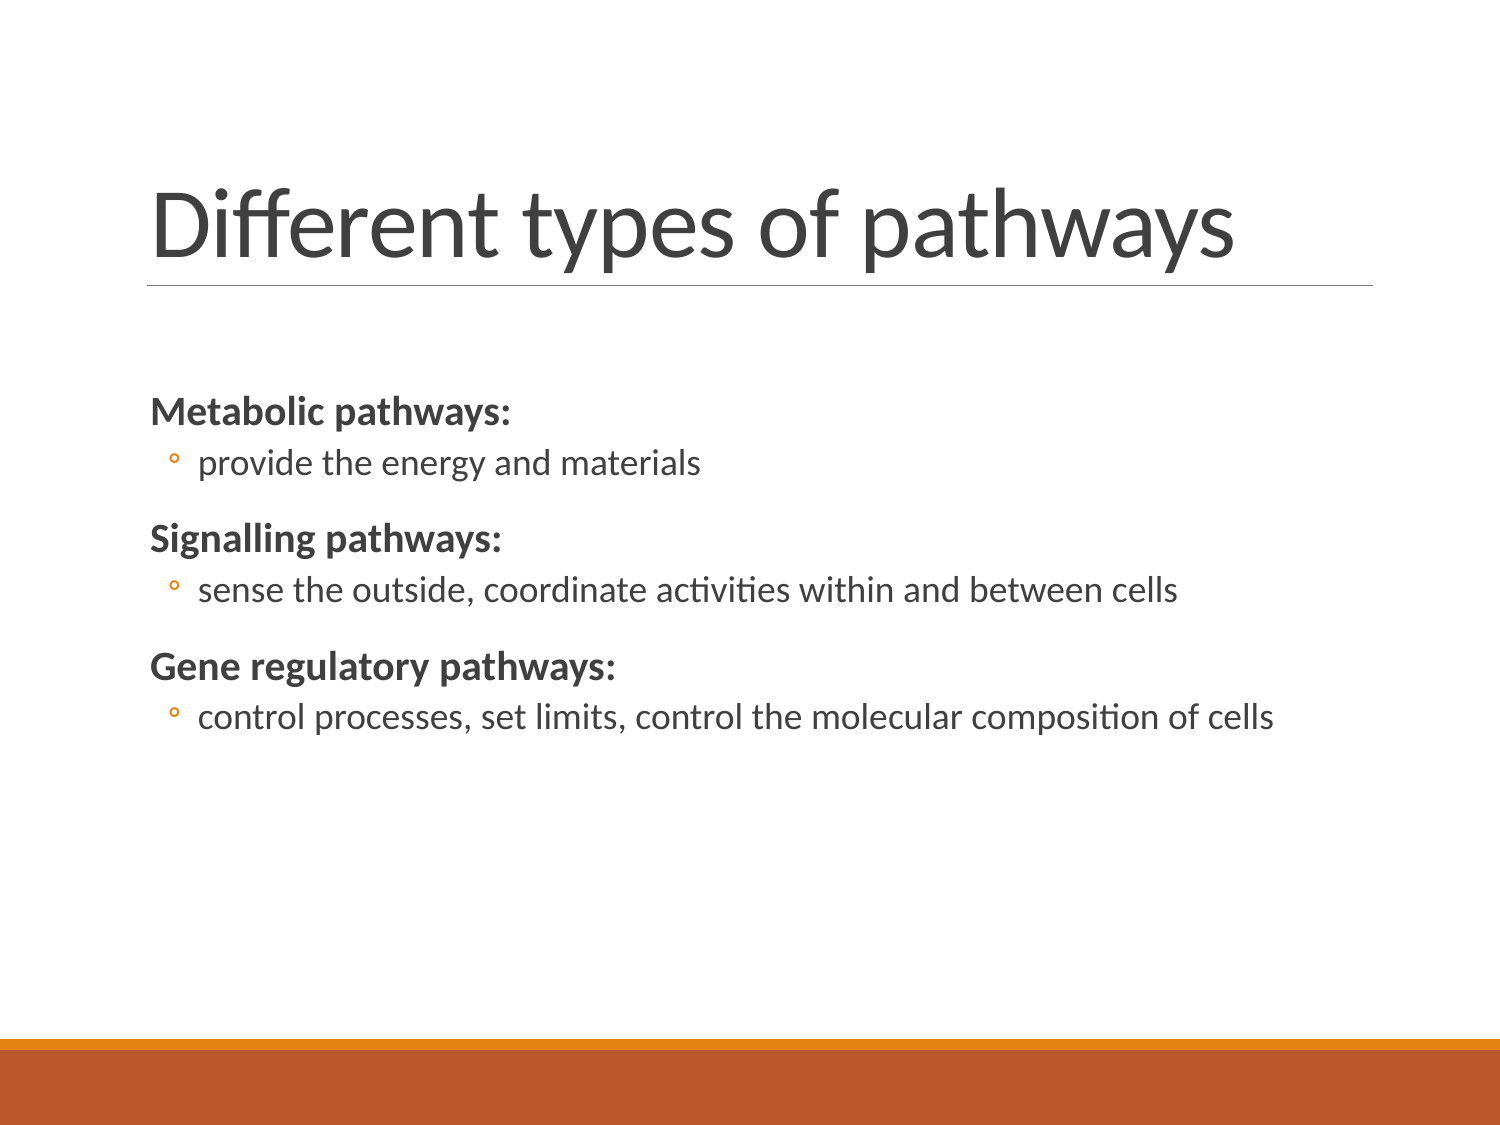

# Different types of pathways

Metabolic pathways:
provide the energy and materials
Signalling pathways:
sense the outside, coordinate activities within and between cells
Gene regulatory pathways:
control processes, set limits, control the molecular composition of cells